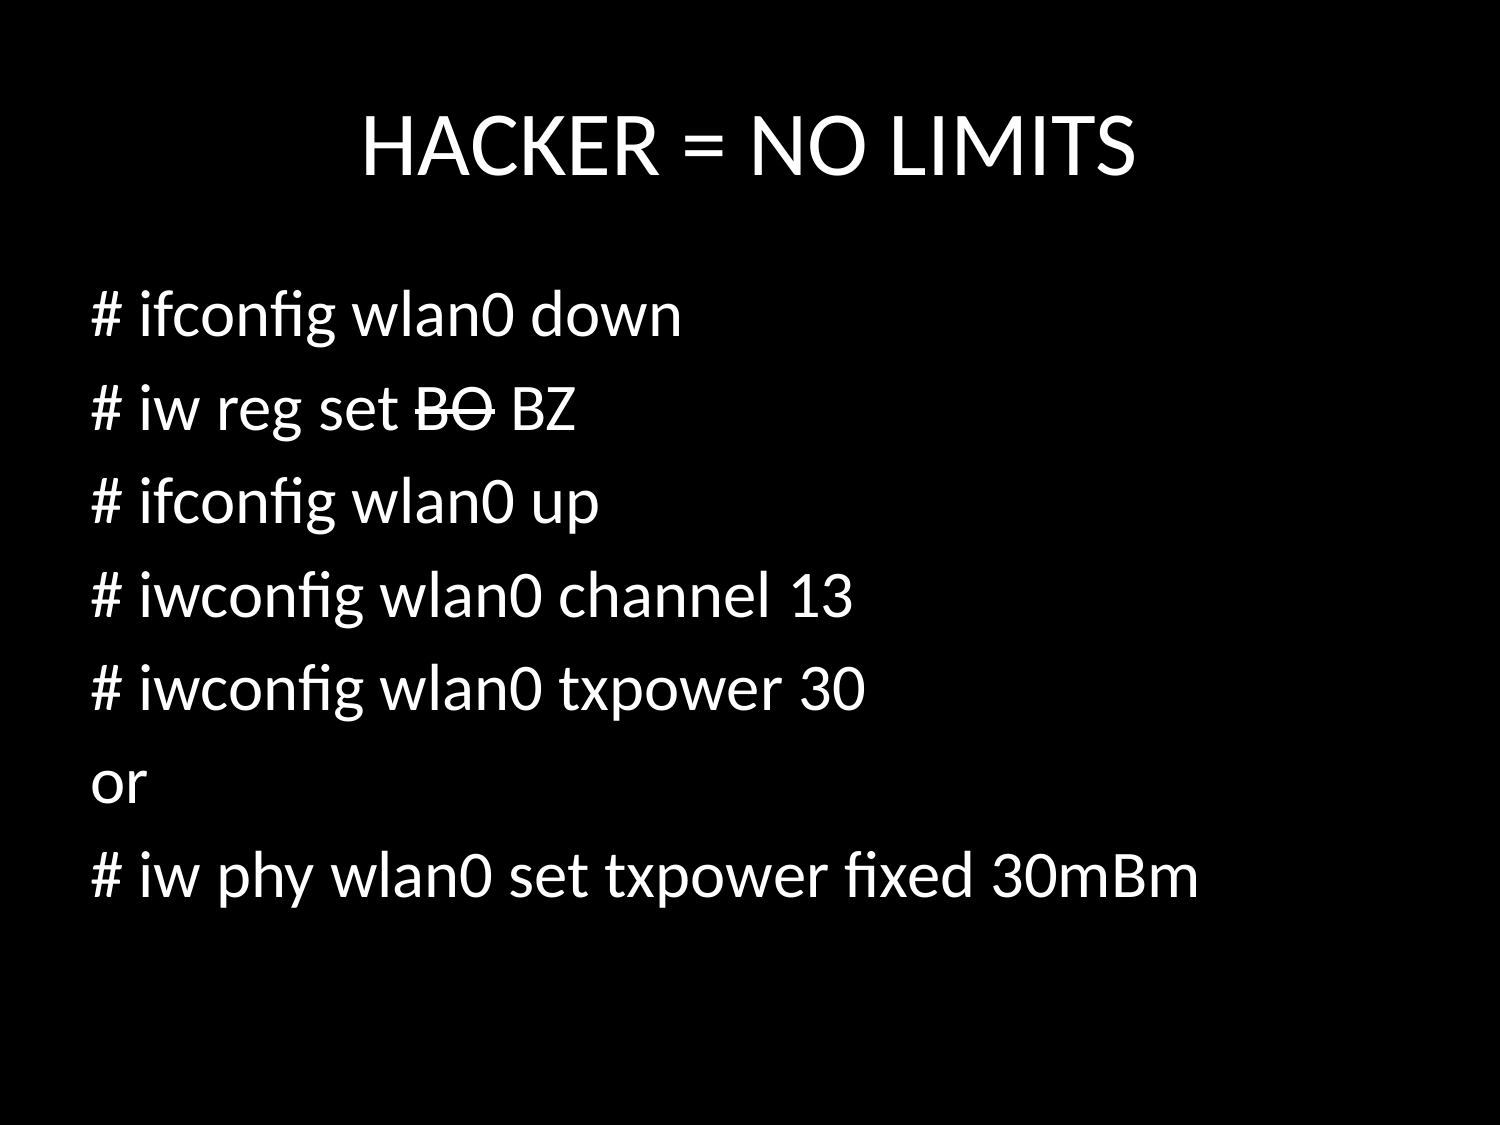

# HACKER = NO LIMITS
# ifconfig wlan0 down
# iw reg set BO BZ
# ifconfig wlan0 up
# iwconfig wlan0 channel 13
# iwconfig wlan0 txpower 30
or
# iw phy wlan0 set txpower fixed 30mBm